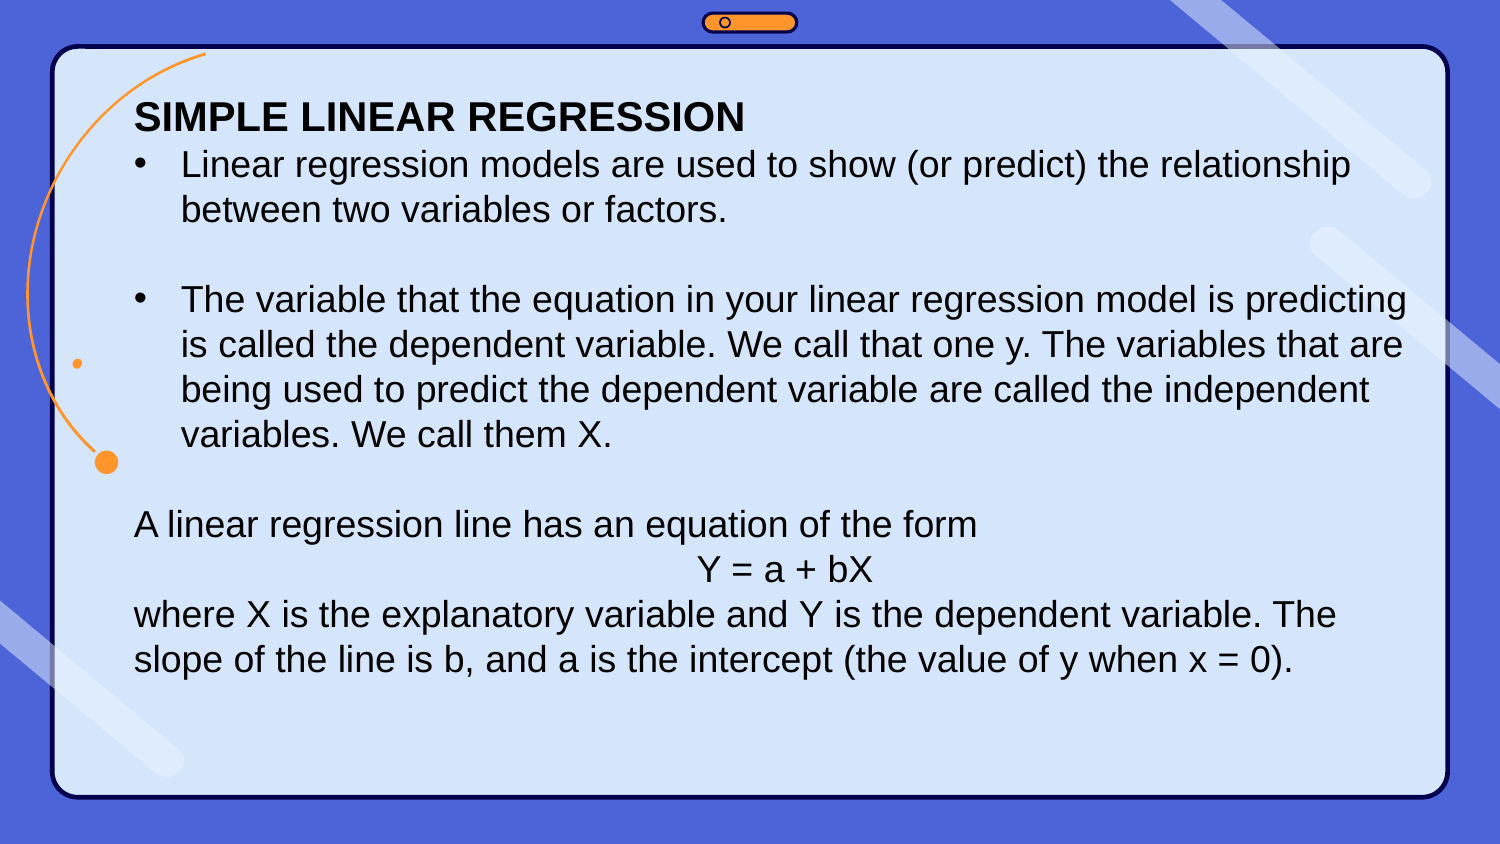

SIMPLE LINEAR REGRESSION
Linear regression models are used to show (or predict) the relationship between two variables or factors.

The variable that the equation in your linear regression model is predicting is called the dependent variable. We call that one y. The variables that are being used to predict the dependent variable are called the independent variables. We call them X.

A linear regression line has an equation of the form
 Y = a + bX
where X is the explanatory variable and Y is the dependent variable. The slope of the line is b, and a is the intercept (the value of y when x = 0).